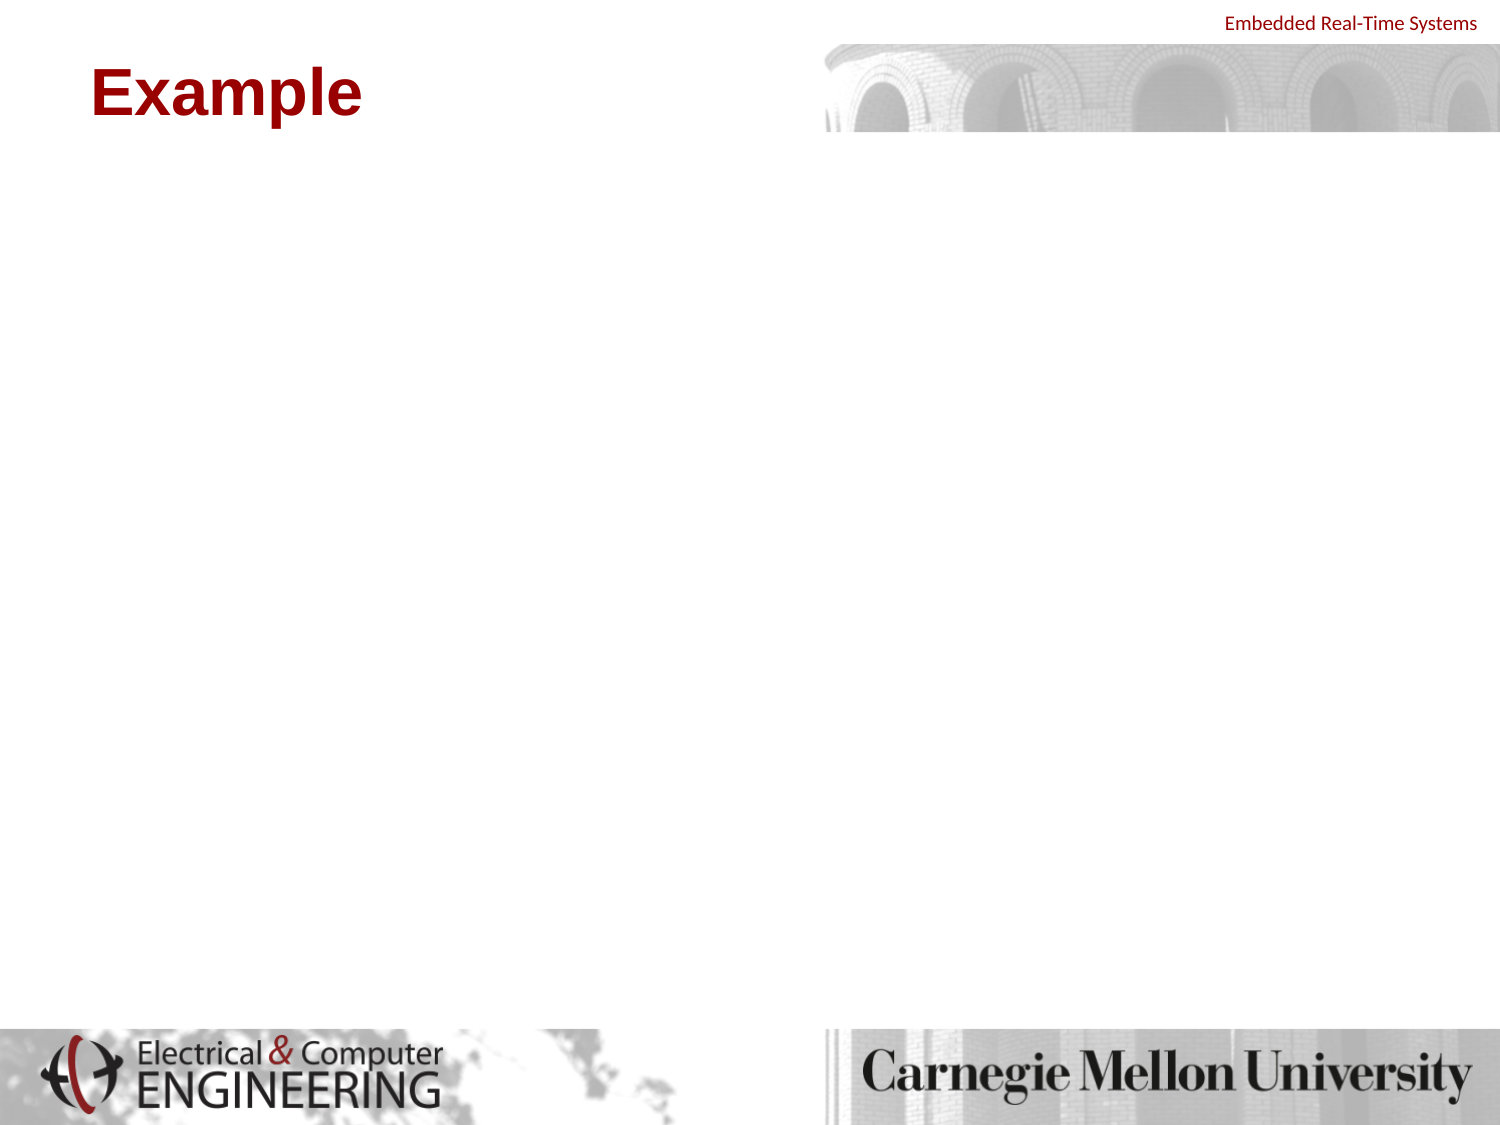

# Example
Device manufacturer will typically specify the registers that will be used  to set up and control the device
The hardware designers will specify the address of these devices on your system
You will write code to set up the devices, use the devices